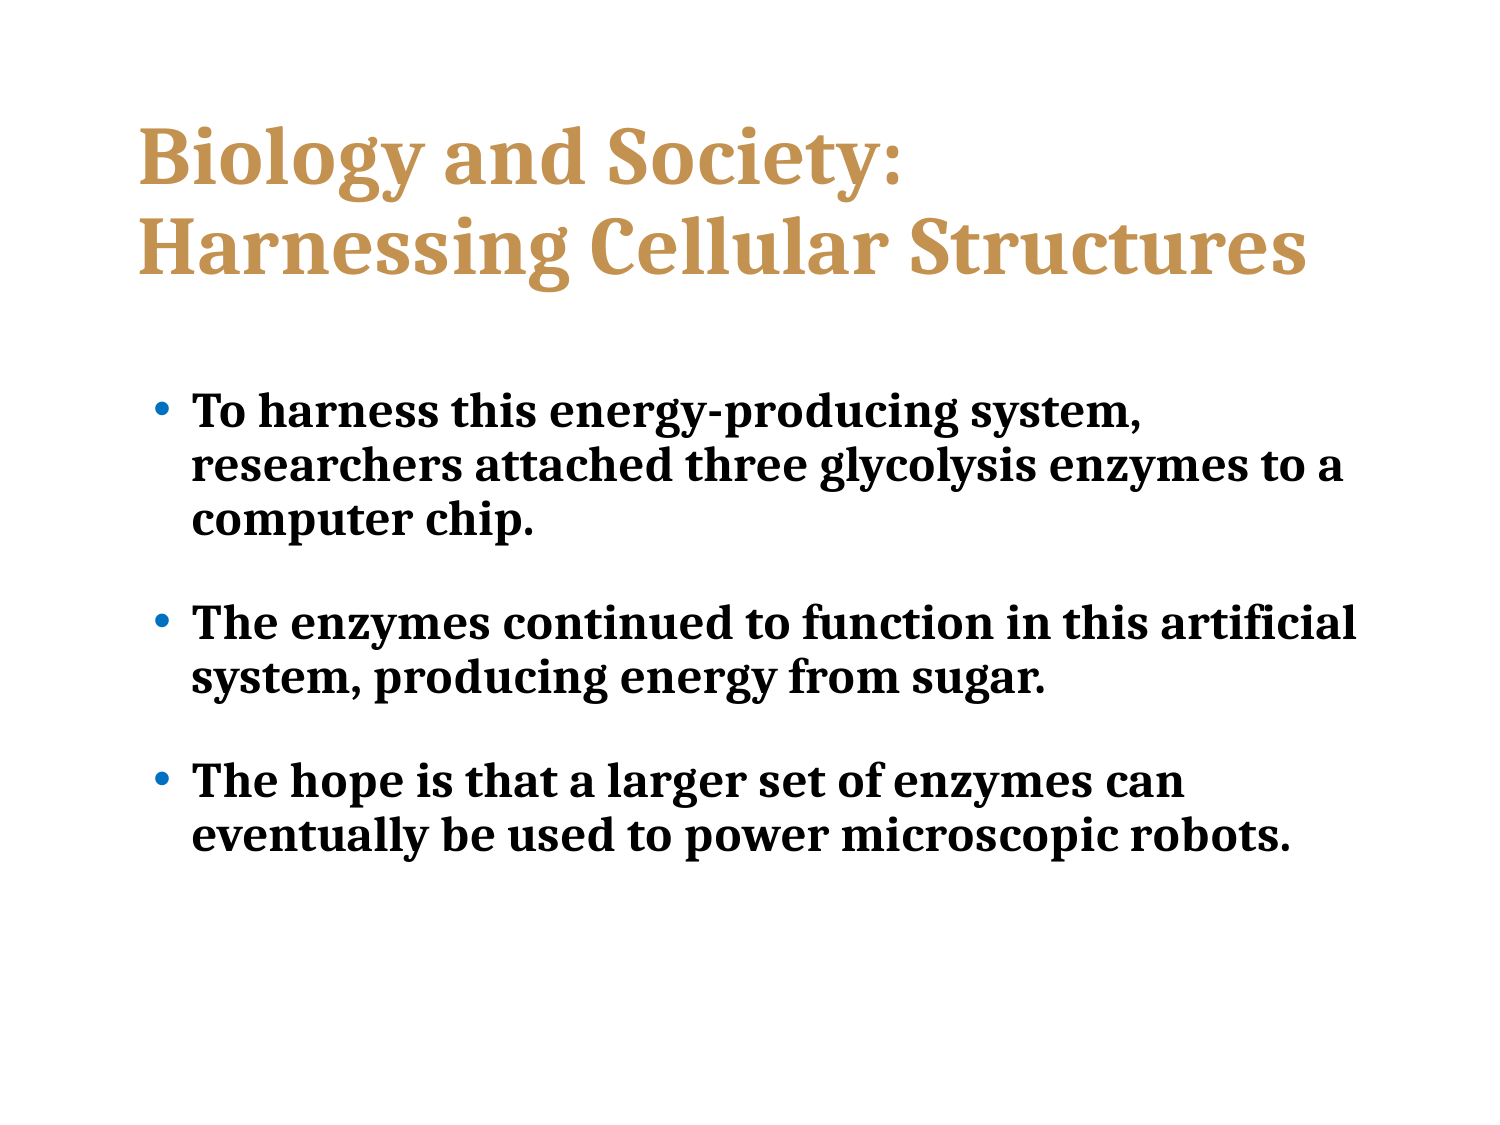

# Biology and Society: Harnessing Cellular Structures
To harness this energy-producing system, researchers attached three glycolysis enzymes to a computer chip.
The enzymes continued to function in this artificial system, producing energy from sugar.
The hope is that a larger set of enzymes can eventually be used to power microscopic robots.